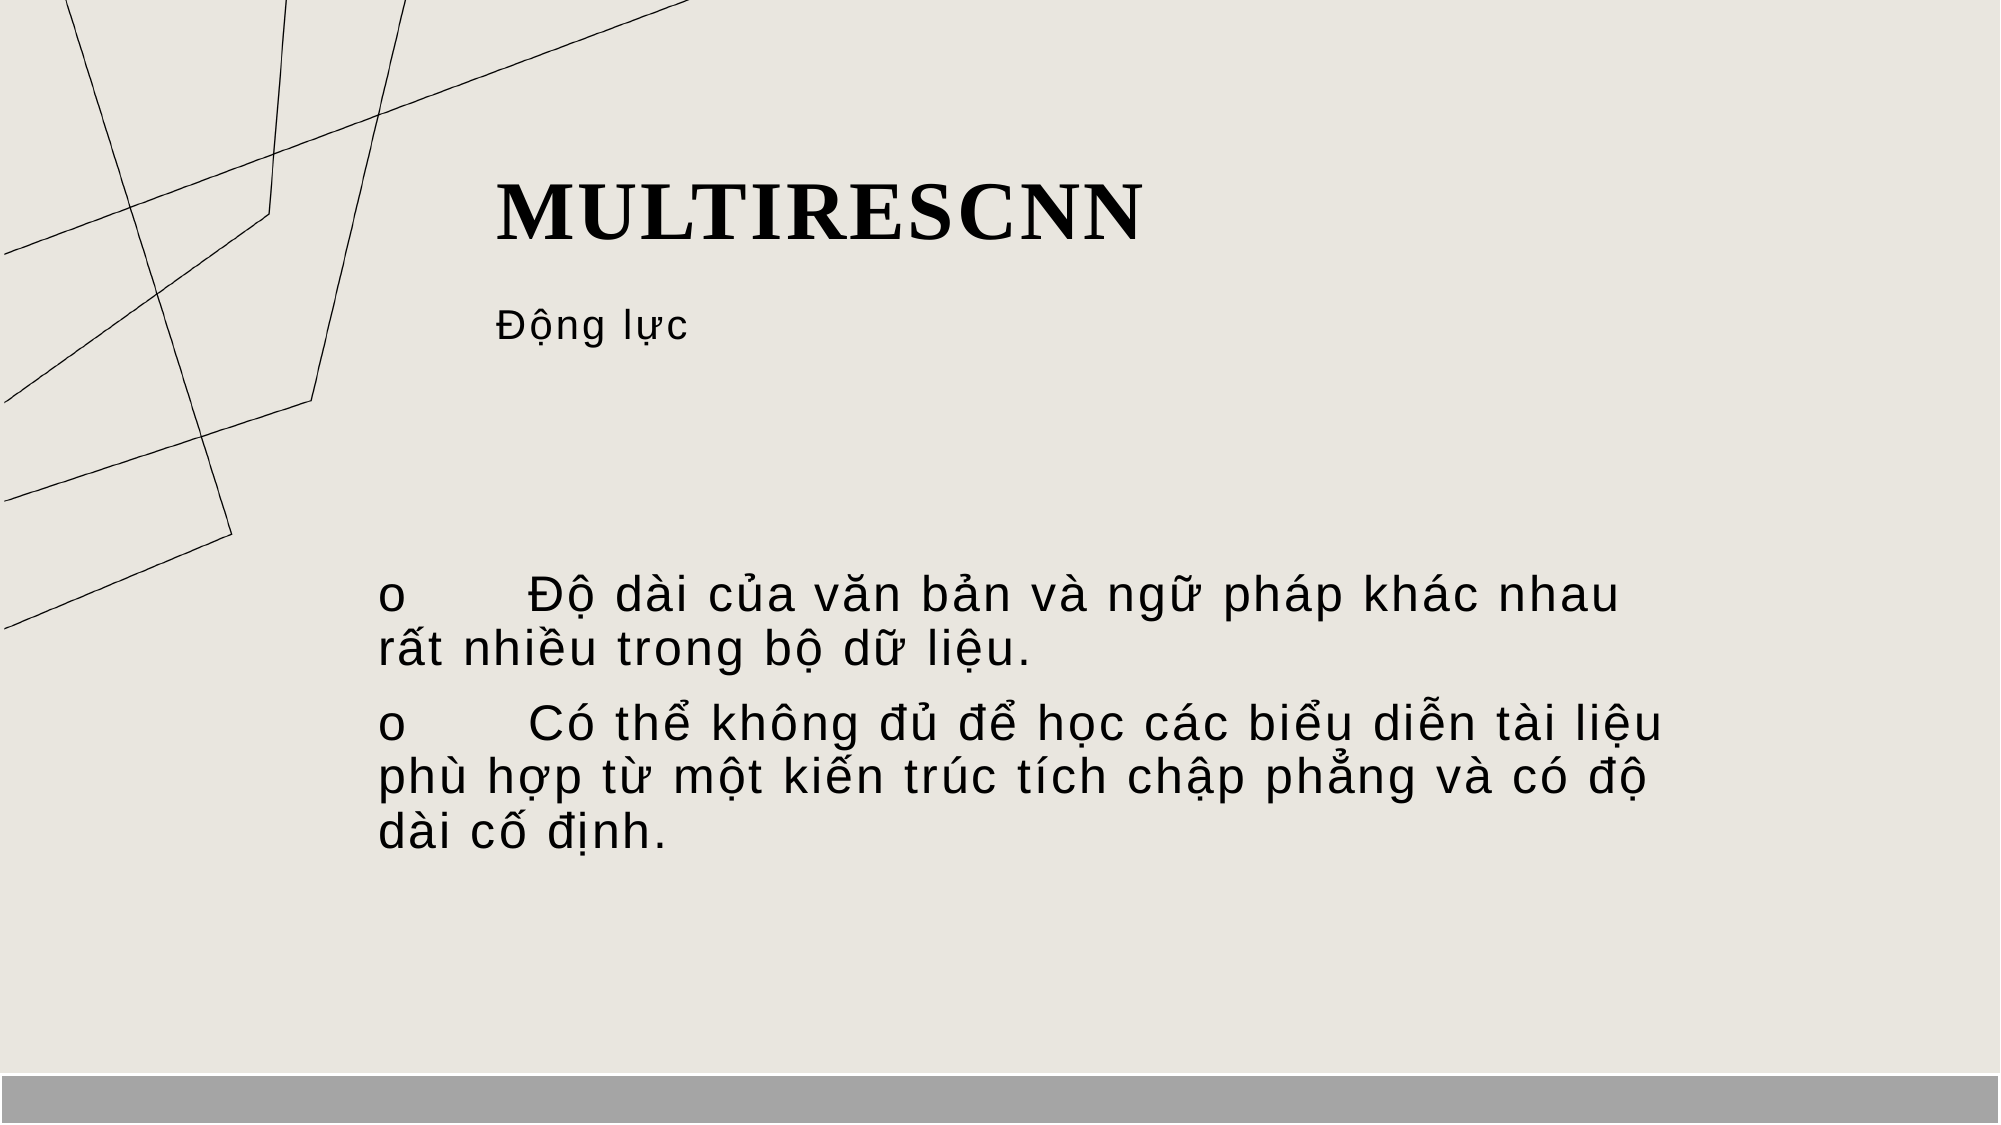

# Multirescnn
Động lực

o	Độ dài của văn bản và ngữ pháp khác nhau rất nhiều trong bộ dữ liệu.
o	Có thể không đủ để học các biểu diễn tài liệu phù hợp từ một kiến trúc tích chập phẳng và có độ dài cố định.